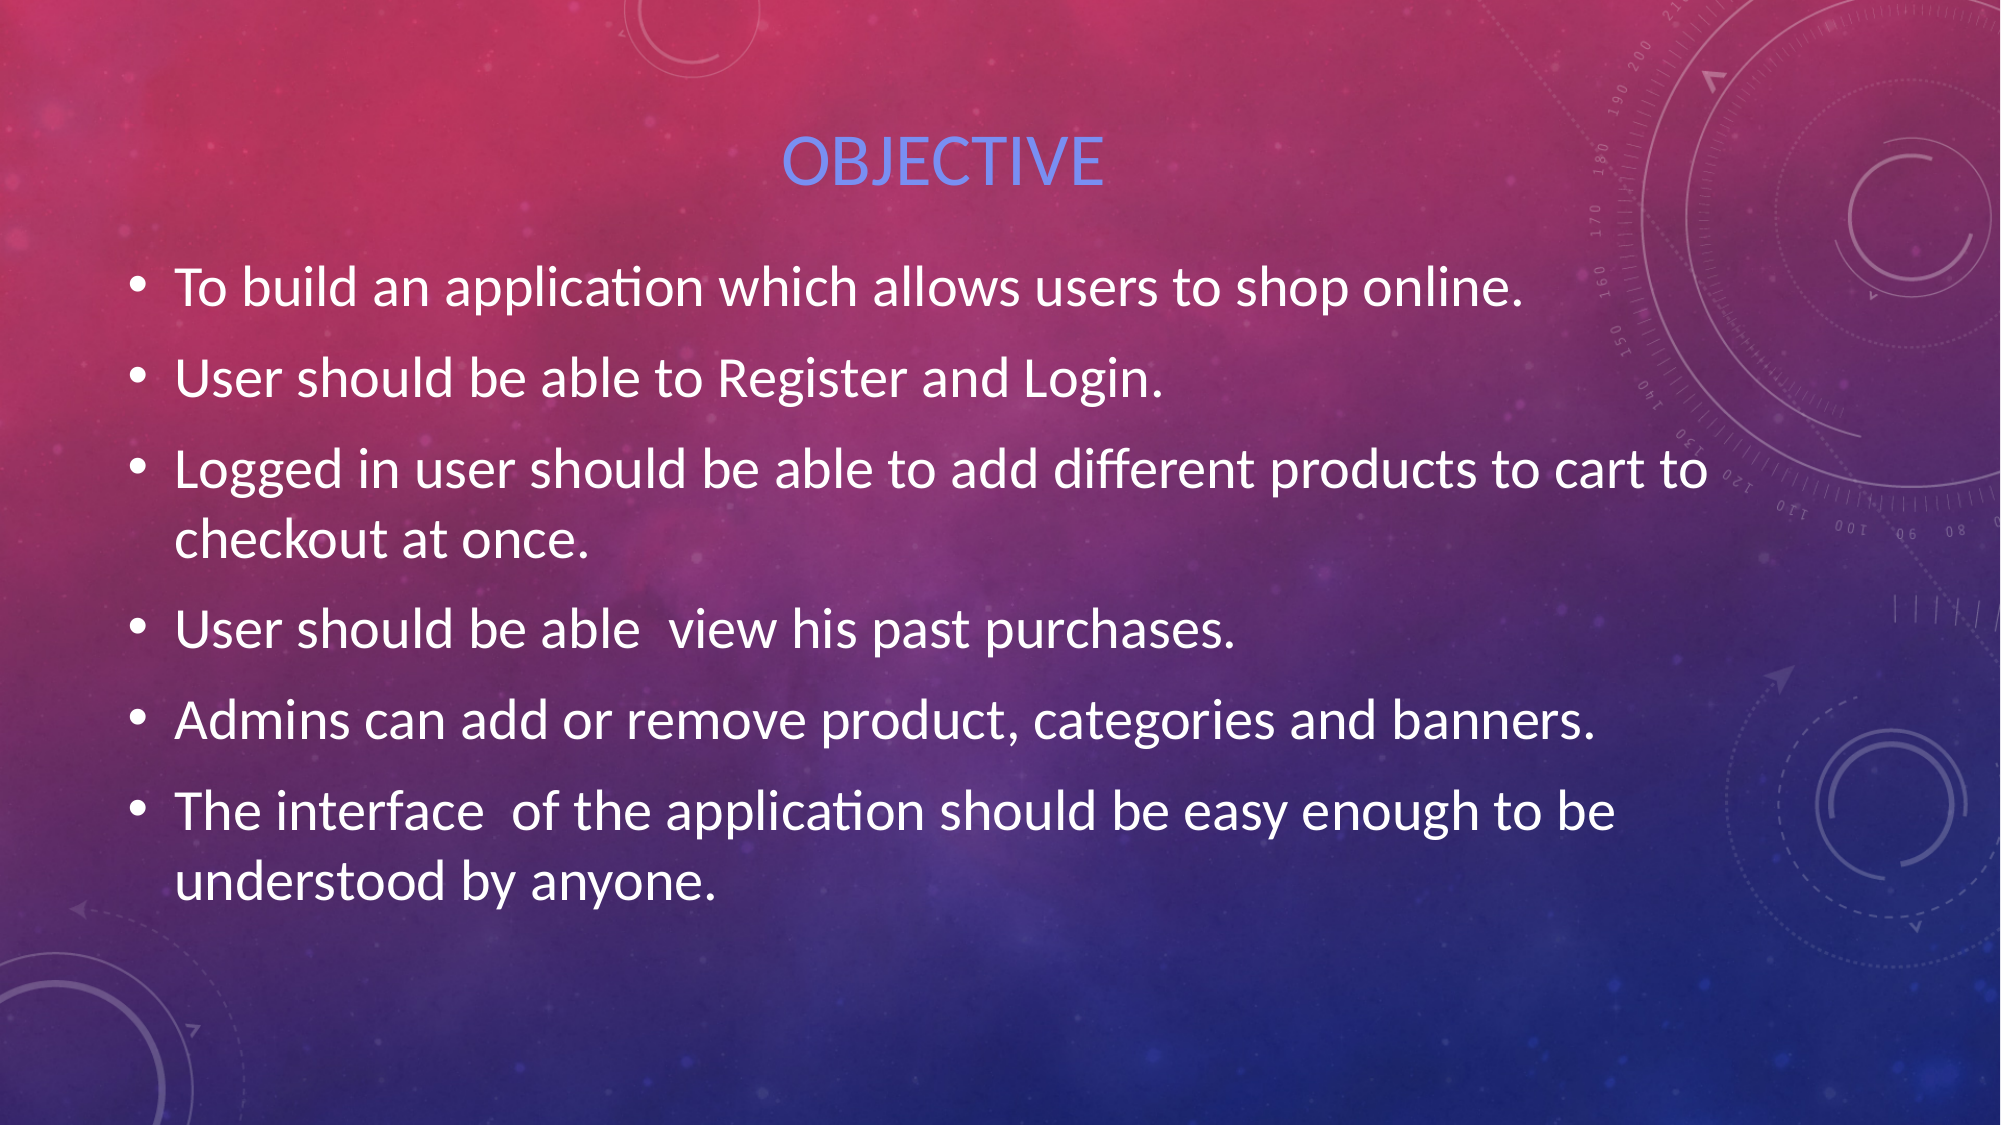

# OBJECTIVE
To build an application which allows users to shop online.
User should be able to Register and Login.
Logged in user should be able to add different products to cart to checkout at once.
User should be able  view his past purchases.
Admins can add or remove product, categories and banners.
The interface  of the application should be easy enough to be understood by anyone.